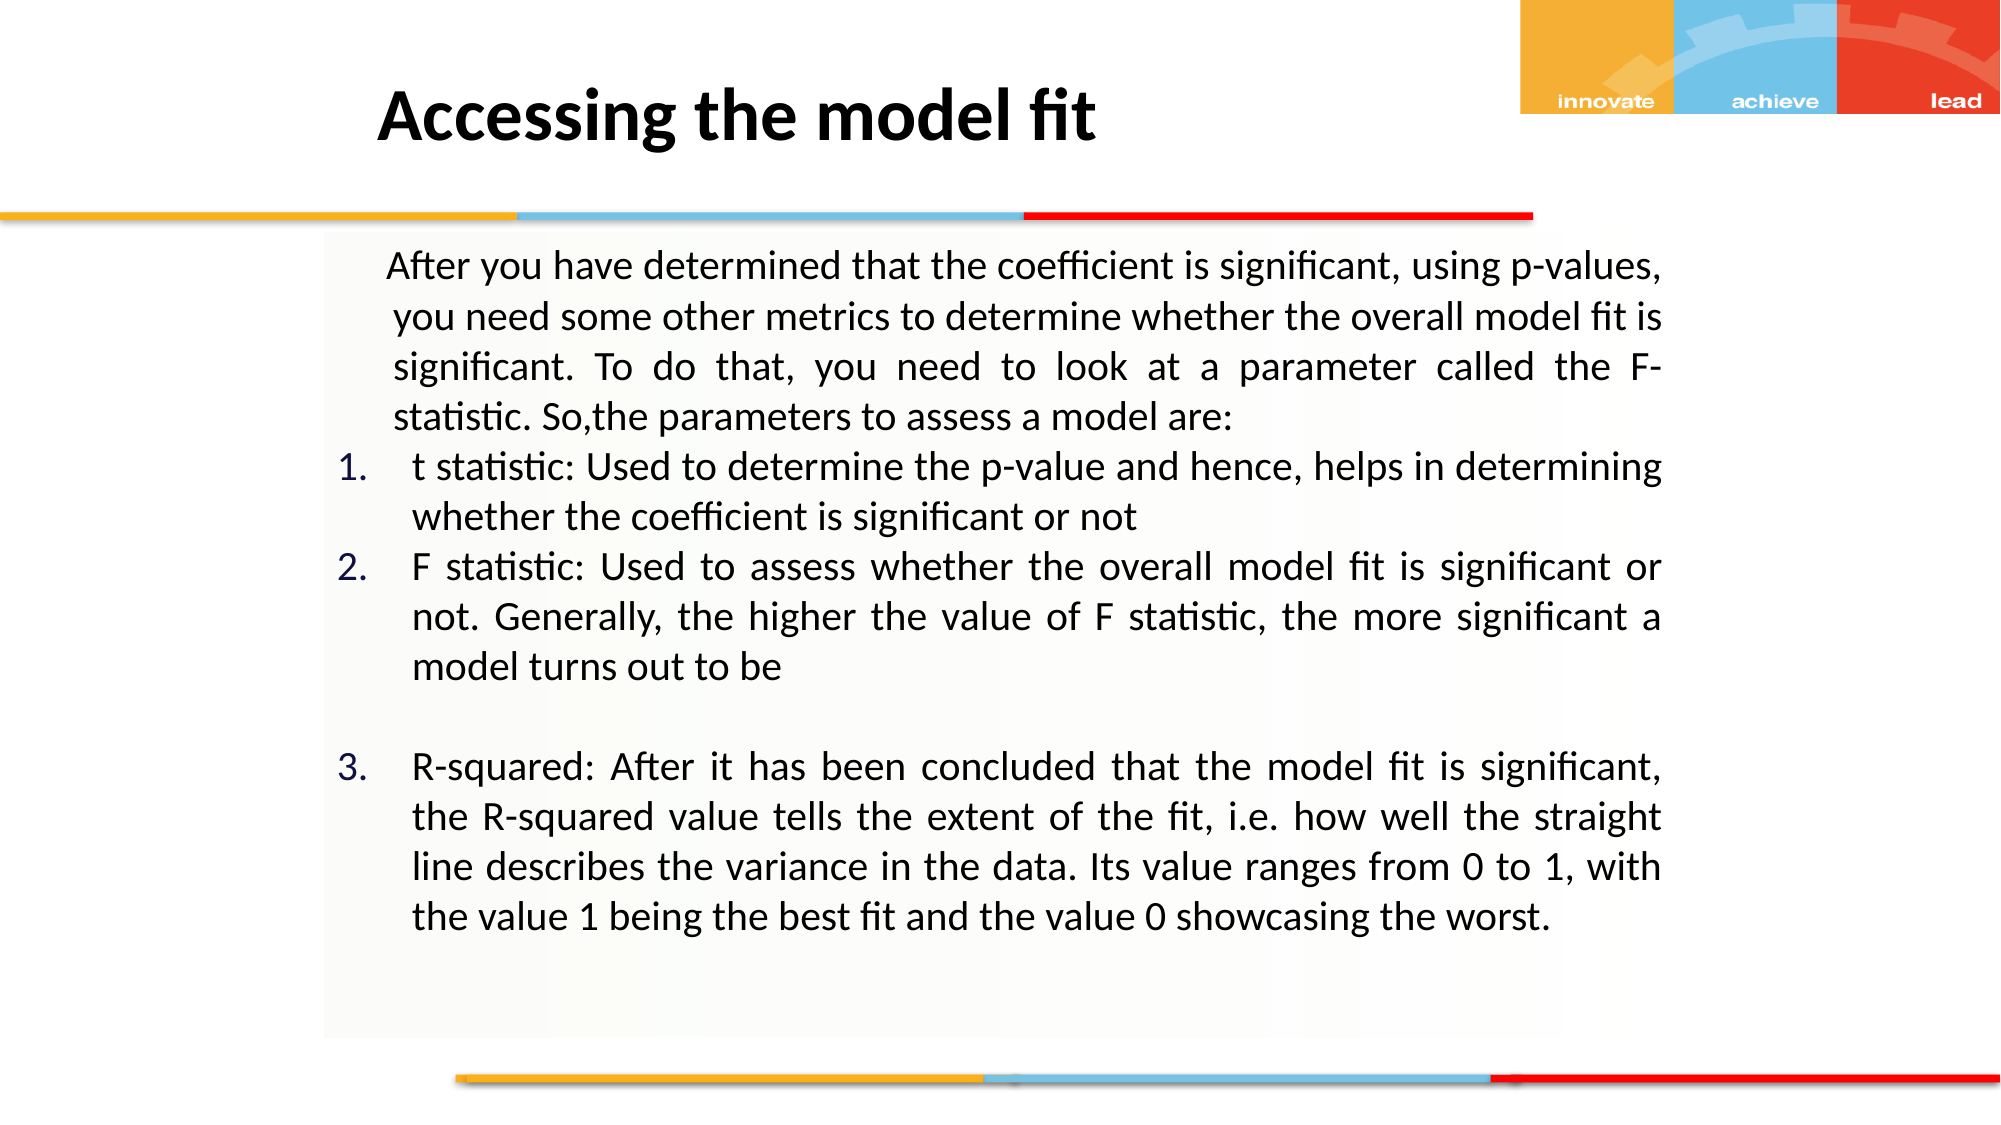

Accessing the model fit
     After you have determined that the coefficient is significant, using p-values, you need some other metrics to determine whether the overall model fit is significant. To do that, you need to look at a parameter called the F-statistic. So,the parameters to assess a model are:
t statistic: Used to determine the p-value and hence, helps in determining whether the coefficient is significant or not
F statistic: Used to assess whether the overall model fit is significant or not. Generally, the higher the value of F statistic, the more significant a model turns out to be

R-squared: After it has been concluded that the model fit is significant, the R-squared value tells the extent of the fit, i.e. how well the straight line describes the variance in the data. Its value ranges from 0 to 1, with the value 1 being the best fit and the value 0 showcasing the worst.